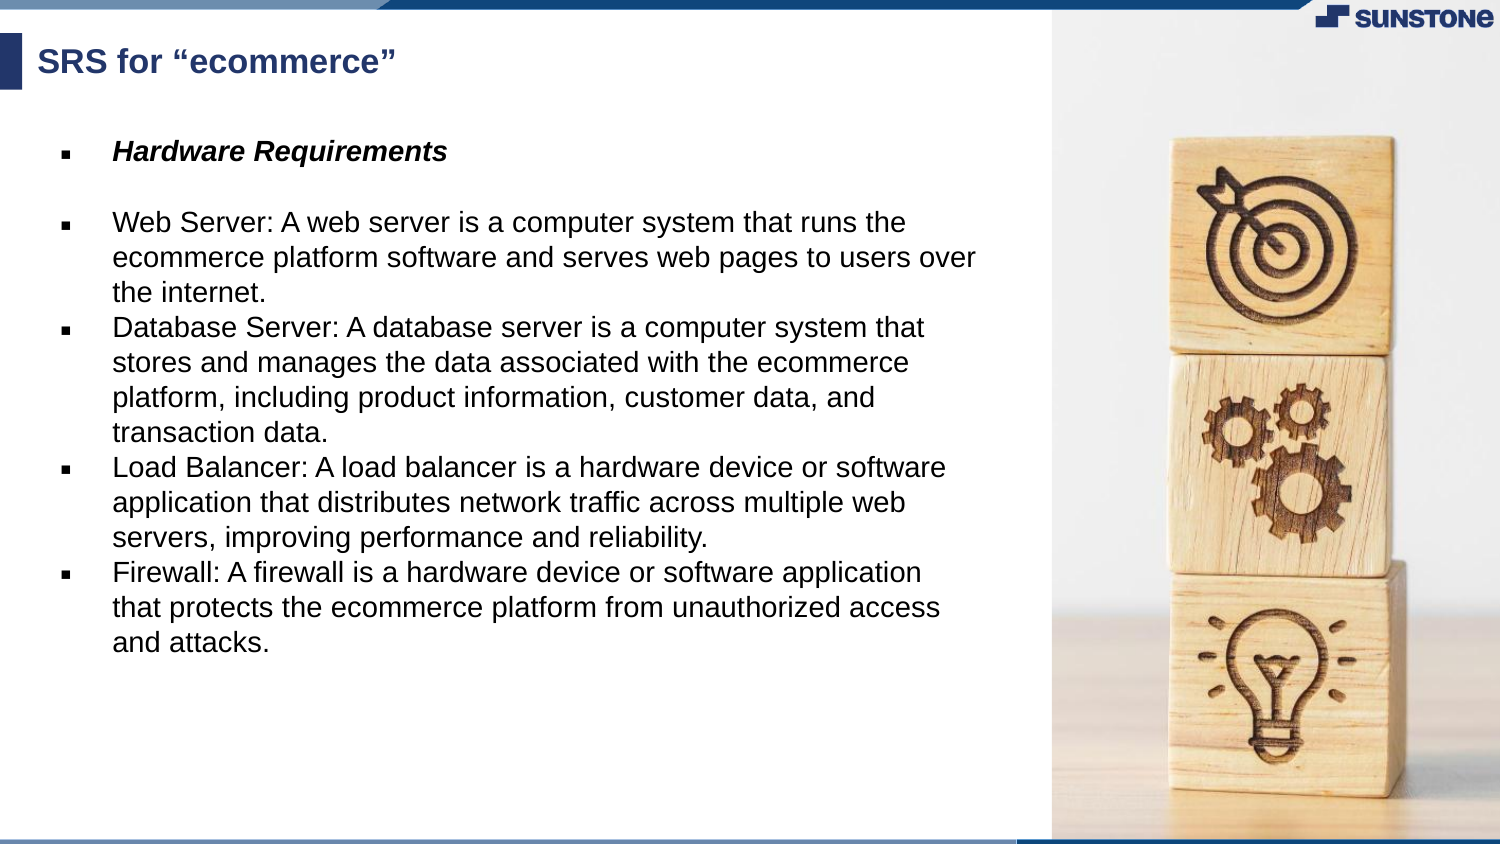

# SRS for “ecommerce”
Hardware Requirements
Web Server: A web server is a computer system that runs the ecommerce platform software and serves web pages to users over the internet.
Database Server: A database server is a computer system that stores and manages the data associated with the ecommerce platform, including product information, customer data, and transaction data.
Load Balancer: A load balancer is a hardware device or software application that distributes network traffic across multiple web servers, improving performance and reliability.
Firewall: A firewall is a hardware device or software application that protects the ecommerce platform from unauthorized access and attacks.